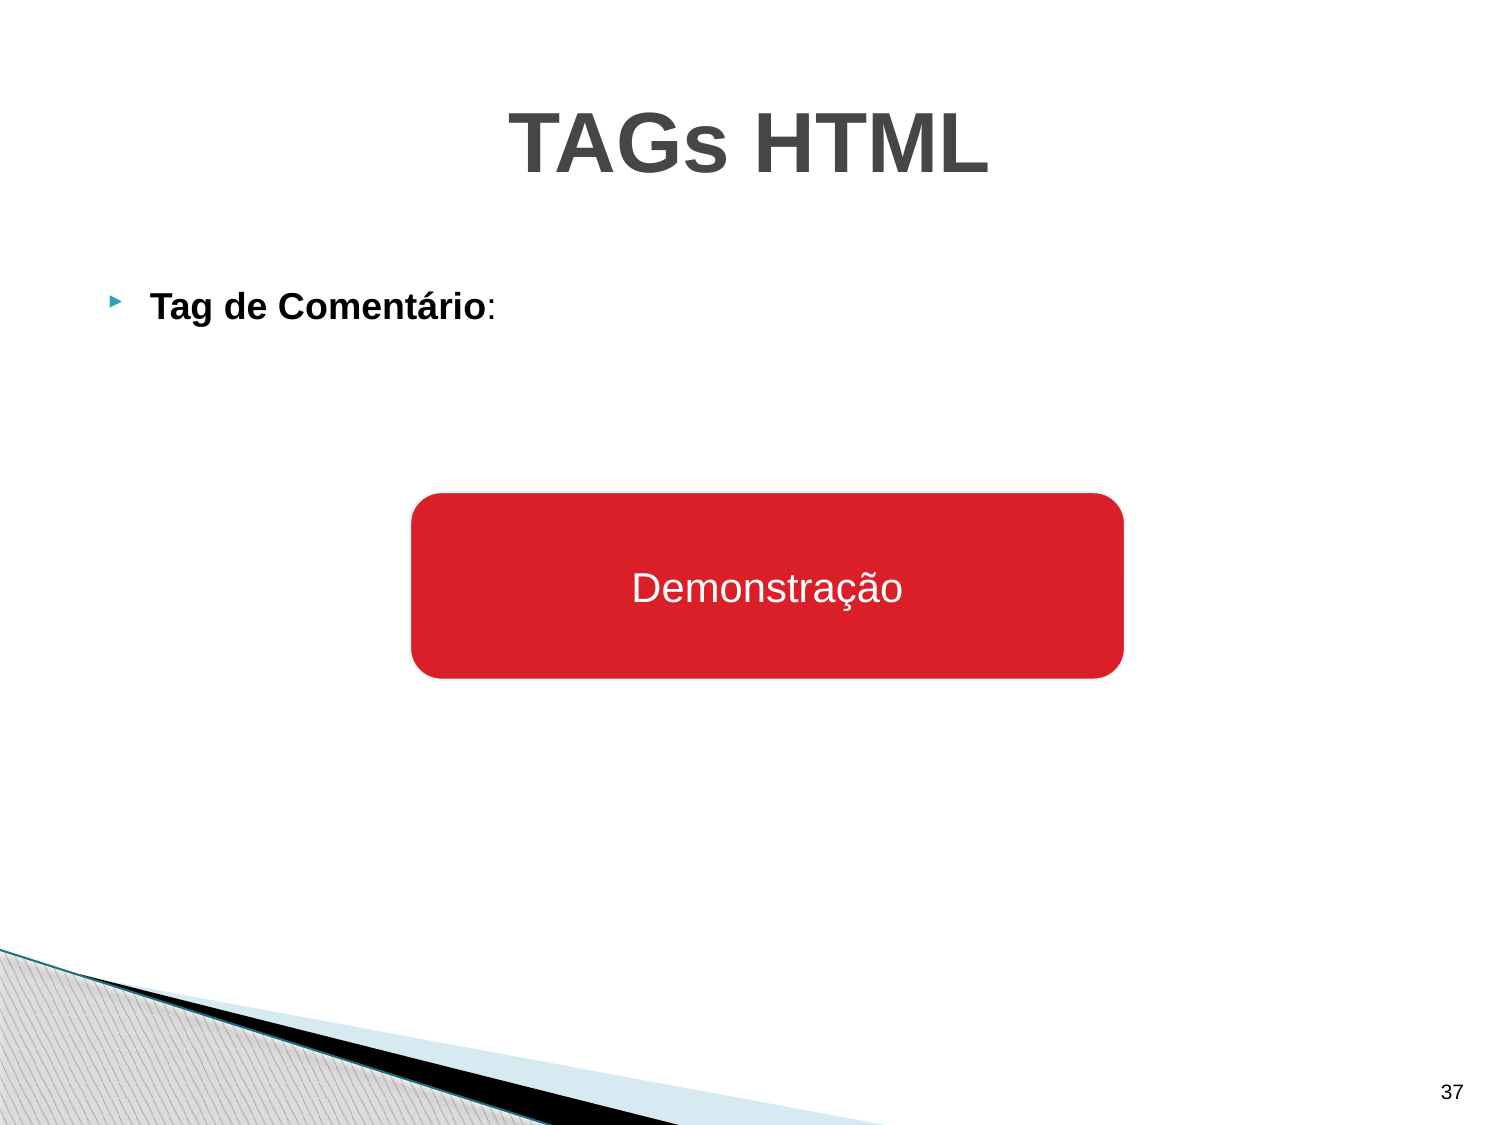

# TAGs HTML
Tag de Comentário:

Demonstração
37